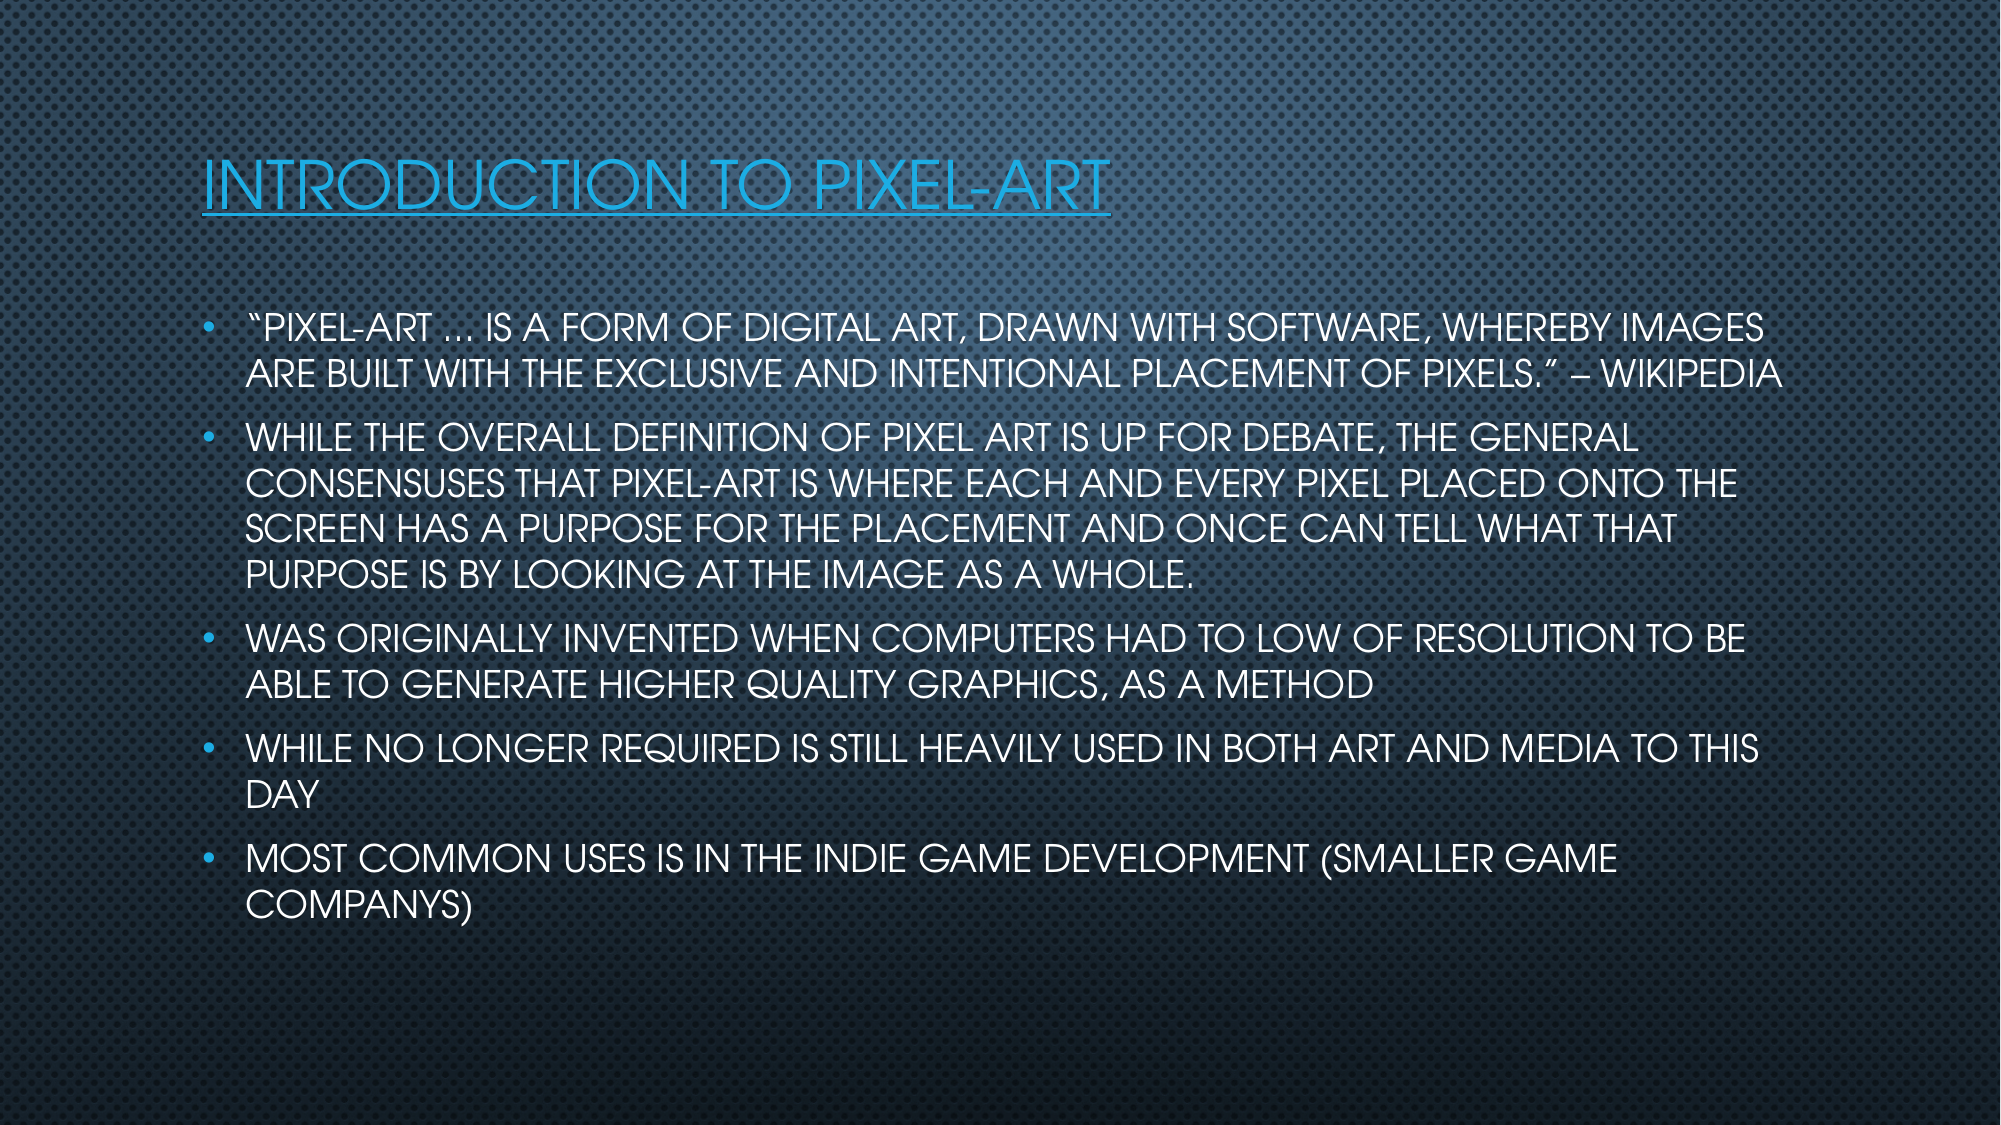

# Introduction To Pixel-Art
“Pixel-art … is a form of digital art, drawn with software, whereby images are built with the exclusive and intentional placement of pixels.” – Wikipedia
While the overall definition of pixel art is up for debate, the general consensuses that pixel-art is where each and every pixel placed onto the screen has a purpose for the placement and once can tell what that purpose is by looking at the image as a whole.
Was originally invented when computers had to low of resolution to be able to generate higher quality graphics, as a method
While no longer required is still heavily used in both art and media to this day
Most common uses is in the indie game development (Smaller Game Companys)